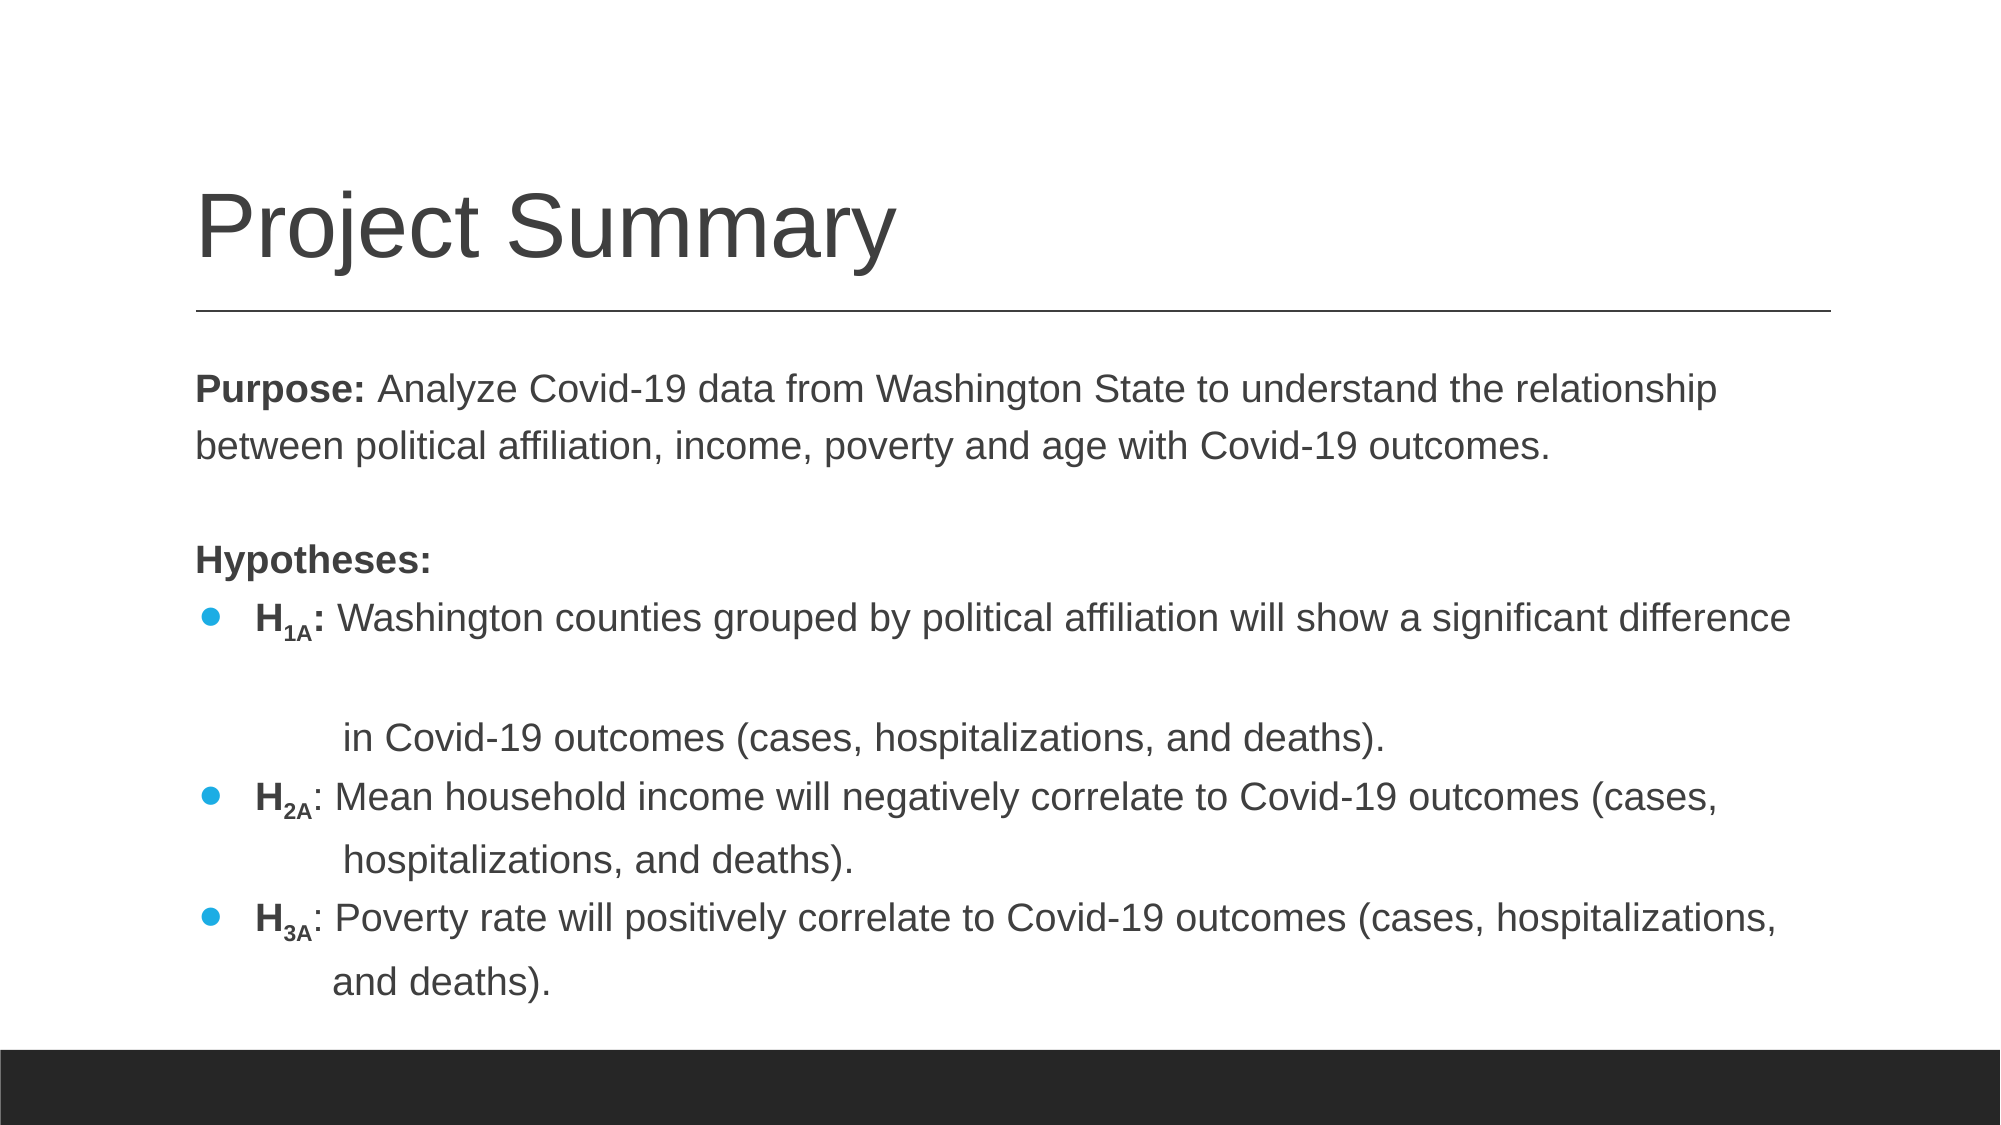

# Project Summary
Purpose: Analyze Covid-19 data from Washington State to understand the relationship between political affiliation, income, poverty and age with Covid-19 outcomes.

Hypotheses:
H1A: Washington counties grouped by political affiliation will show a significant difference
        in Covid-19 outcomes (cases, hospitalizations, and deaths).
H2A: Mean household income will negatively correlate to Covid-19 outcomes (cases,
        hospitalizations, and deaths).
H3A: Poverty rate will positively correlate to Covid-19 outcomes (cases, hospitalizations,
       and deaths).